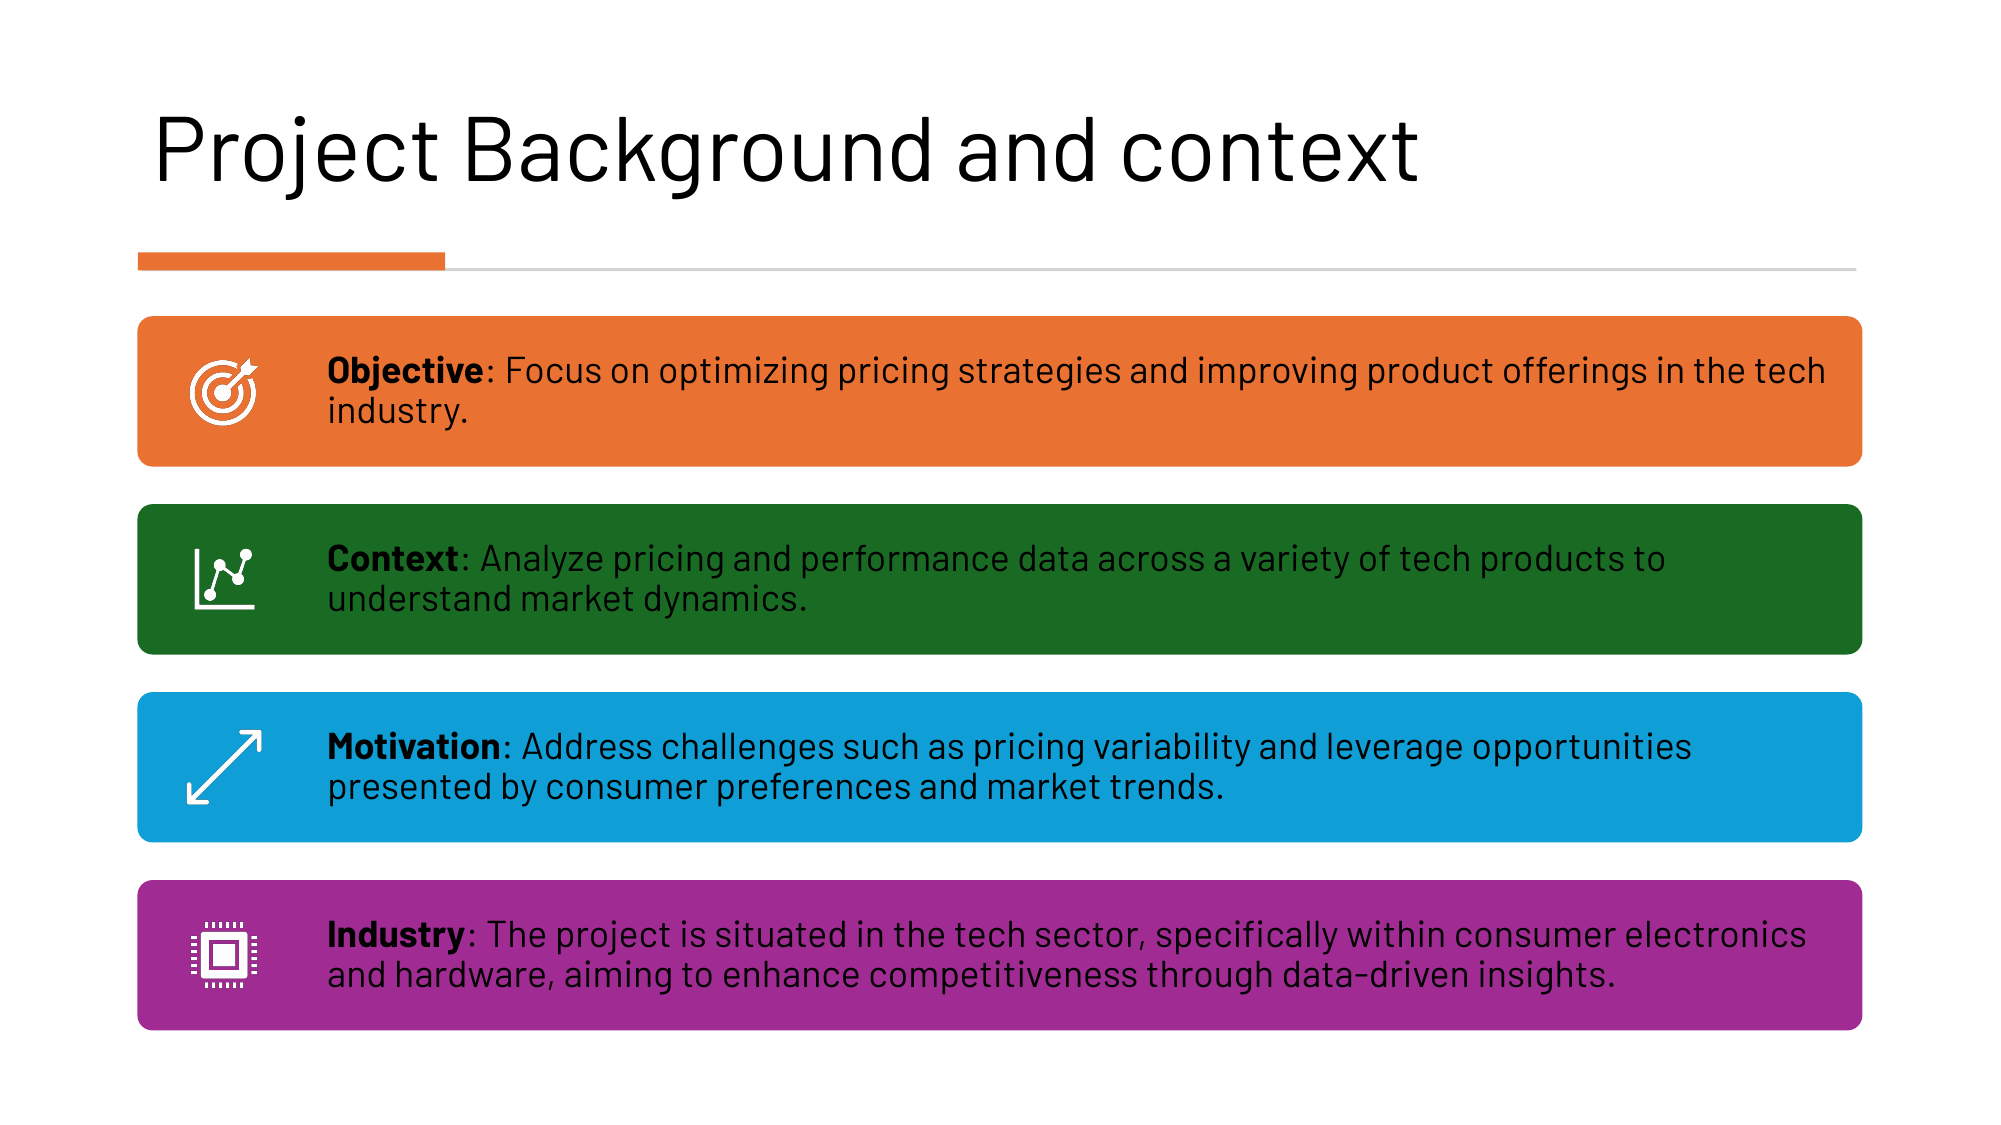

# Project Background and context

Objective: Focus on optimizing pricing strategies and improving product offerings in the tech industry.
Context: Analyze pricing and performance data across a variety of tech products to understand market dynamics.
Motivation: Address challenges such as pricing variability and leverage opportunities presented by consumer preferences and market trends.
Industry: The project is situated in the tech sector, specifically within consumer electronics and hardware, aiming to enhance competitiveness through data-driven insights.